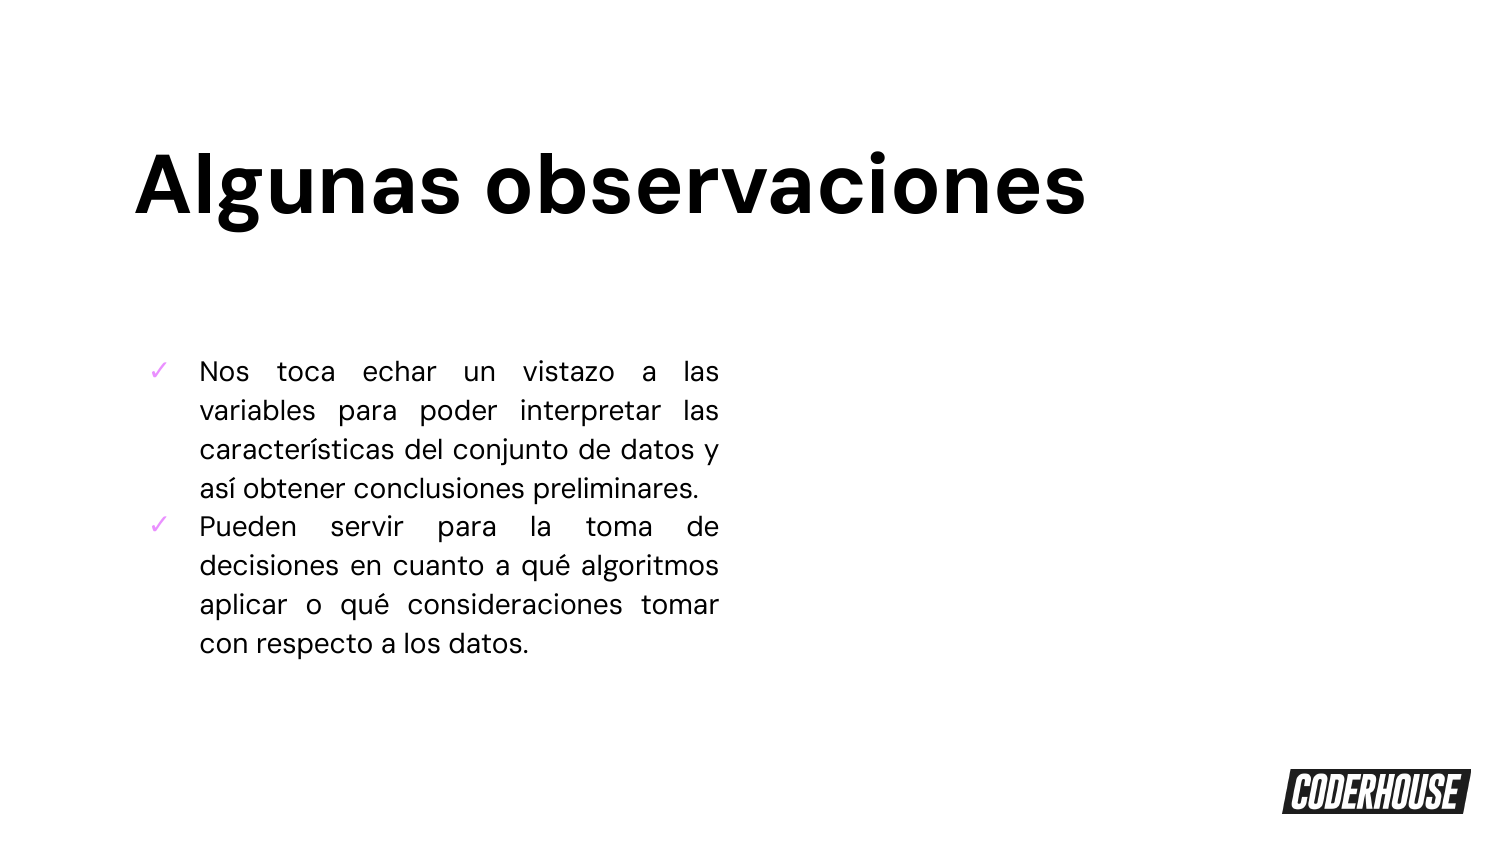

Algunas observaciones

Nos toca echar un vistazo a las variables para poder interpretar las características del conjunto de datos y así obtener conclusiones preliminares.
Pueden servir para la toma de decisiones en cuanto a qué algoritmos aplicar o qué consideraciones tomar con respecto a los datos.